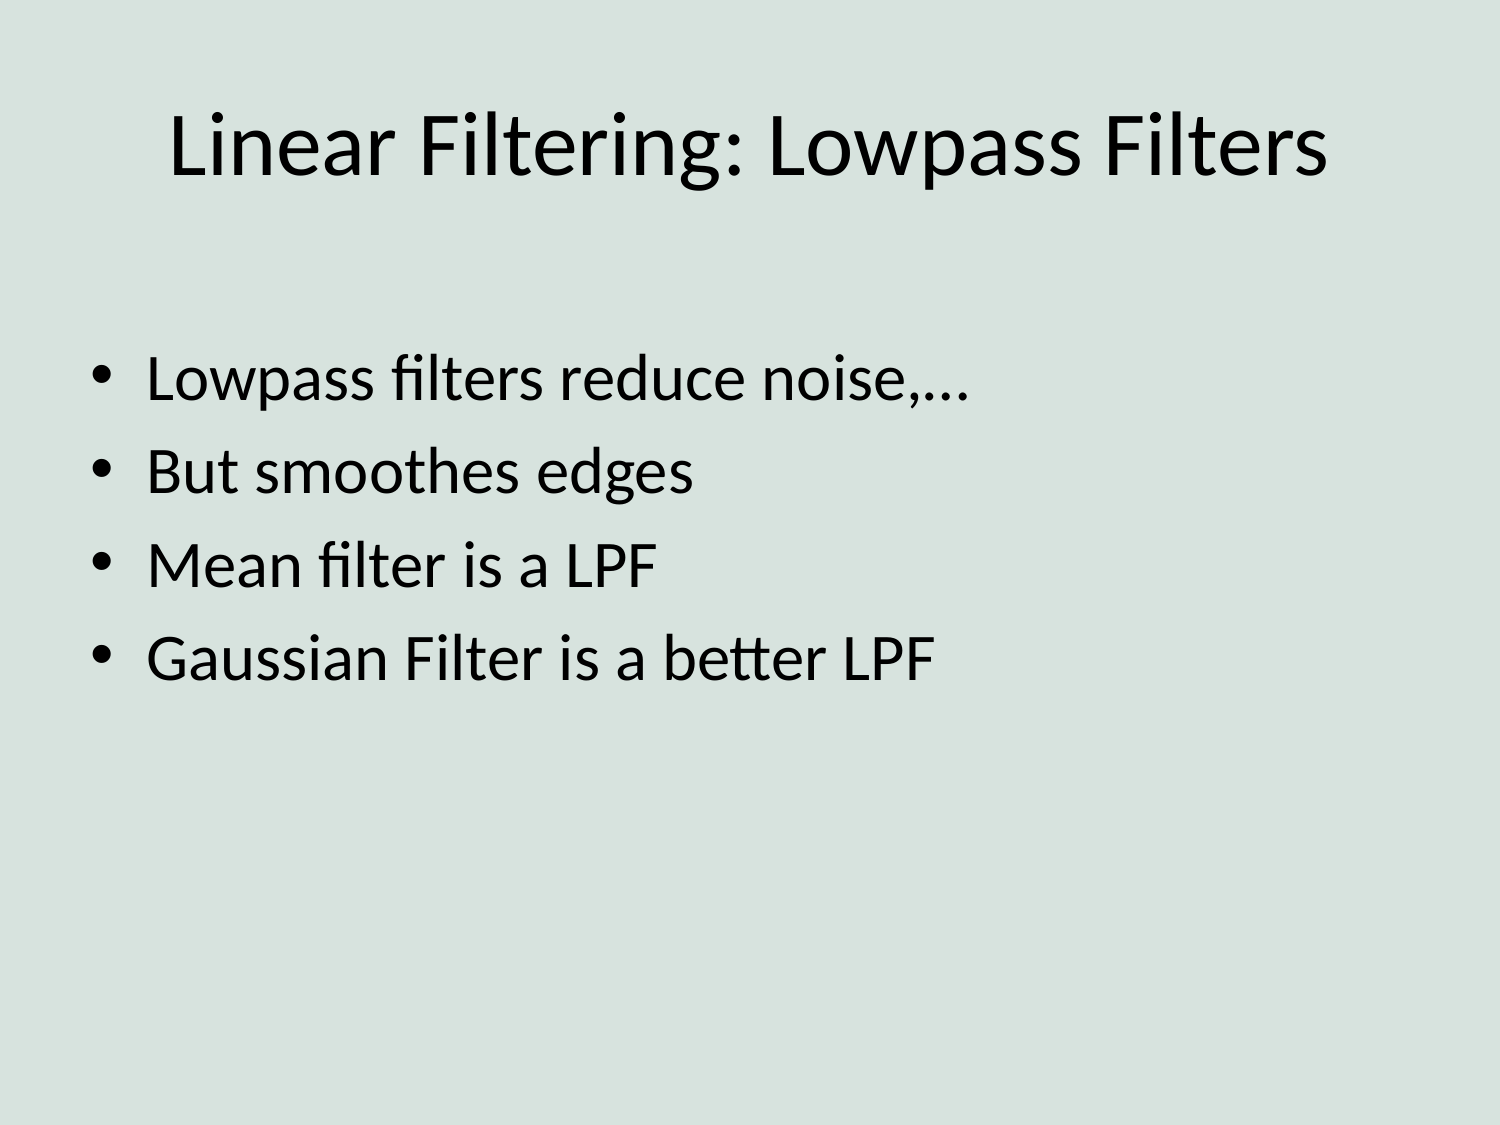

# Linear Filtering: Lowpass Filters
Lowpass filters reduce noise,…
But smoothes edges
Mean filter is a LPF
Gaussian Filter is a better LPF